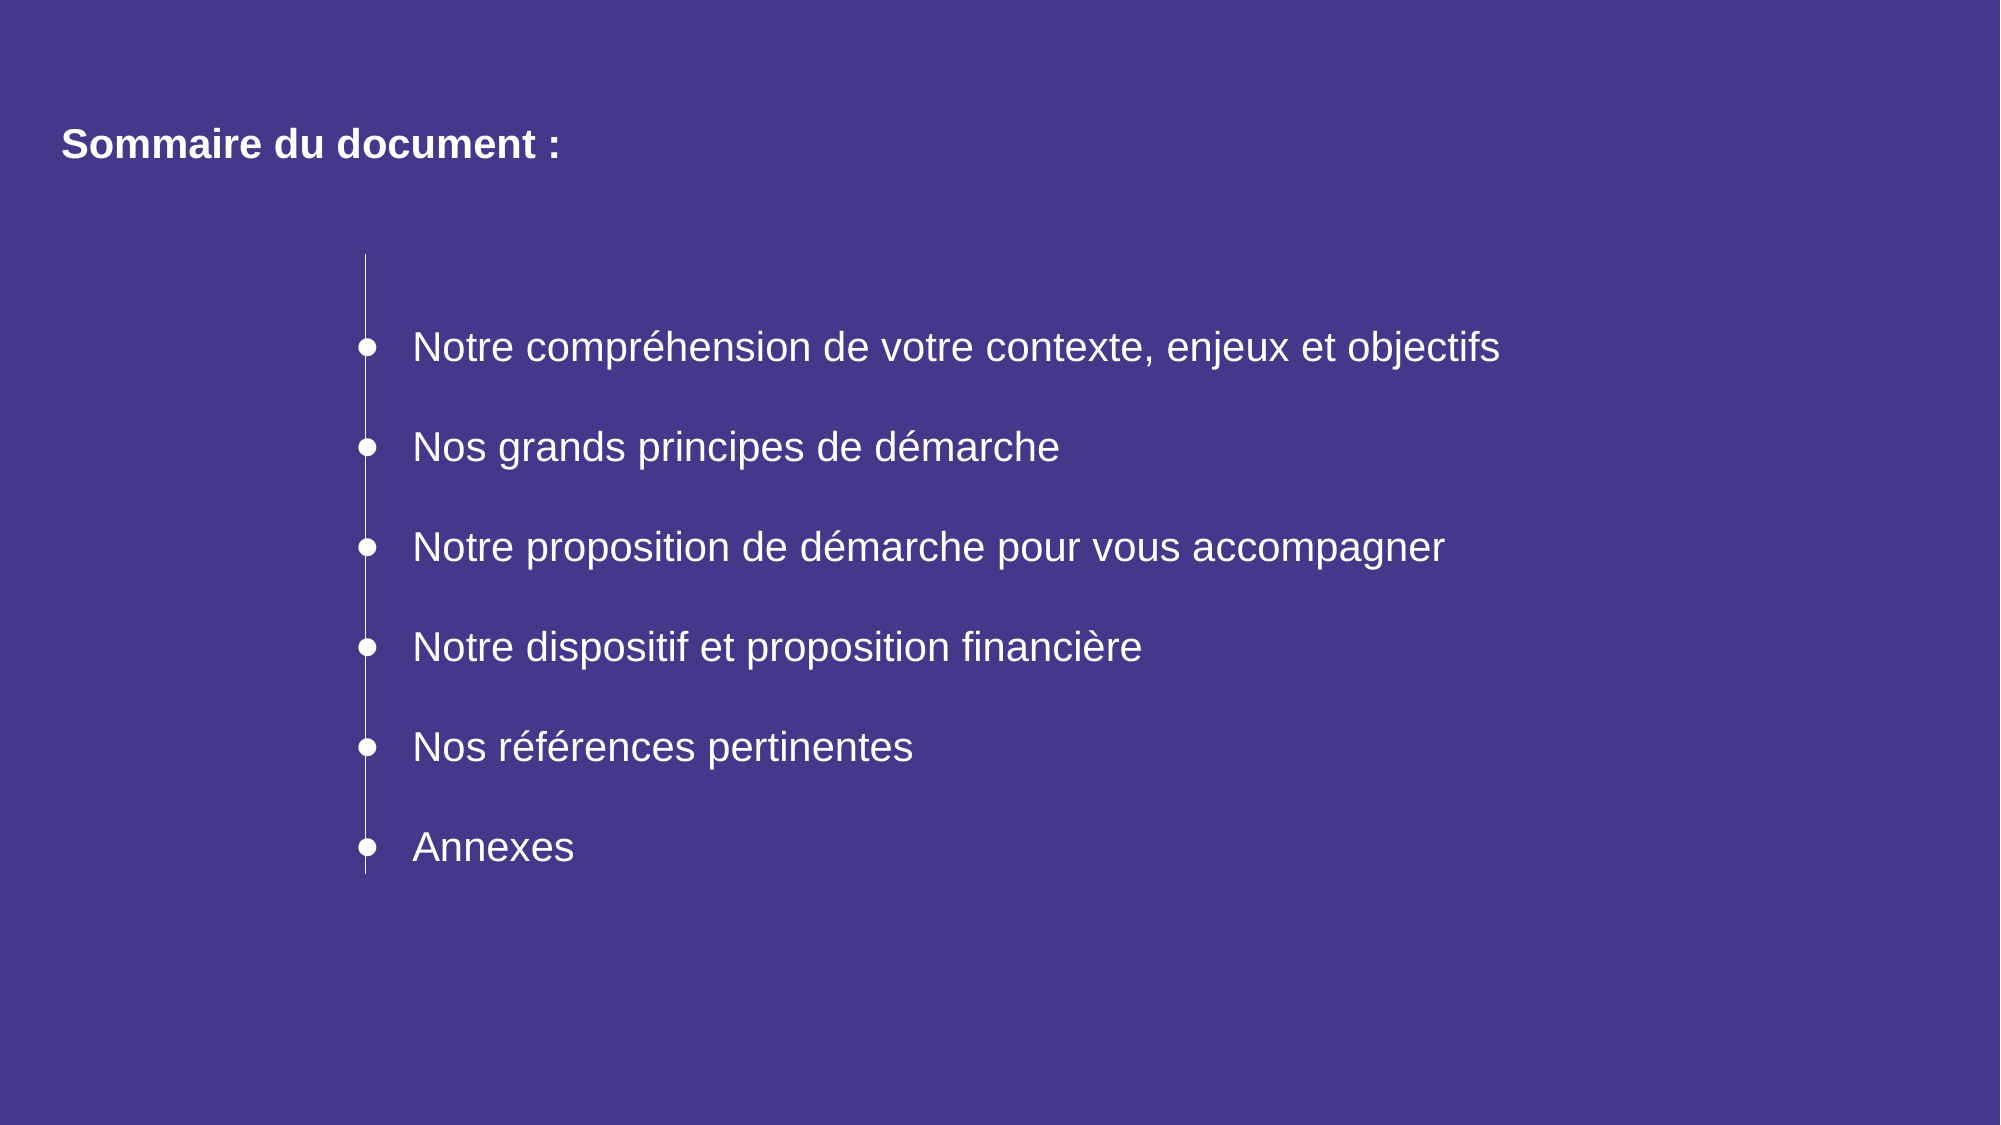

Sommaire du document :
Notre compréhension de votre contexte, enjeux et objectifs
Nos grands principes de démarche
Notre proposition de démarche pour vous accompagner
Notre dispositif et proposition financière
Nos références pertinentes
Annexes